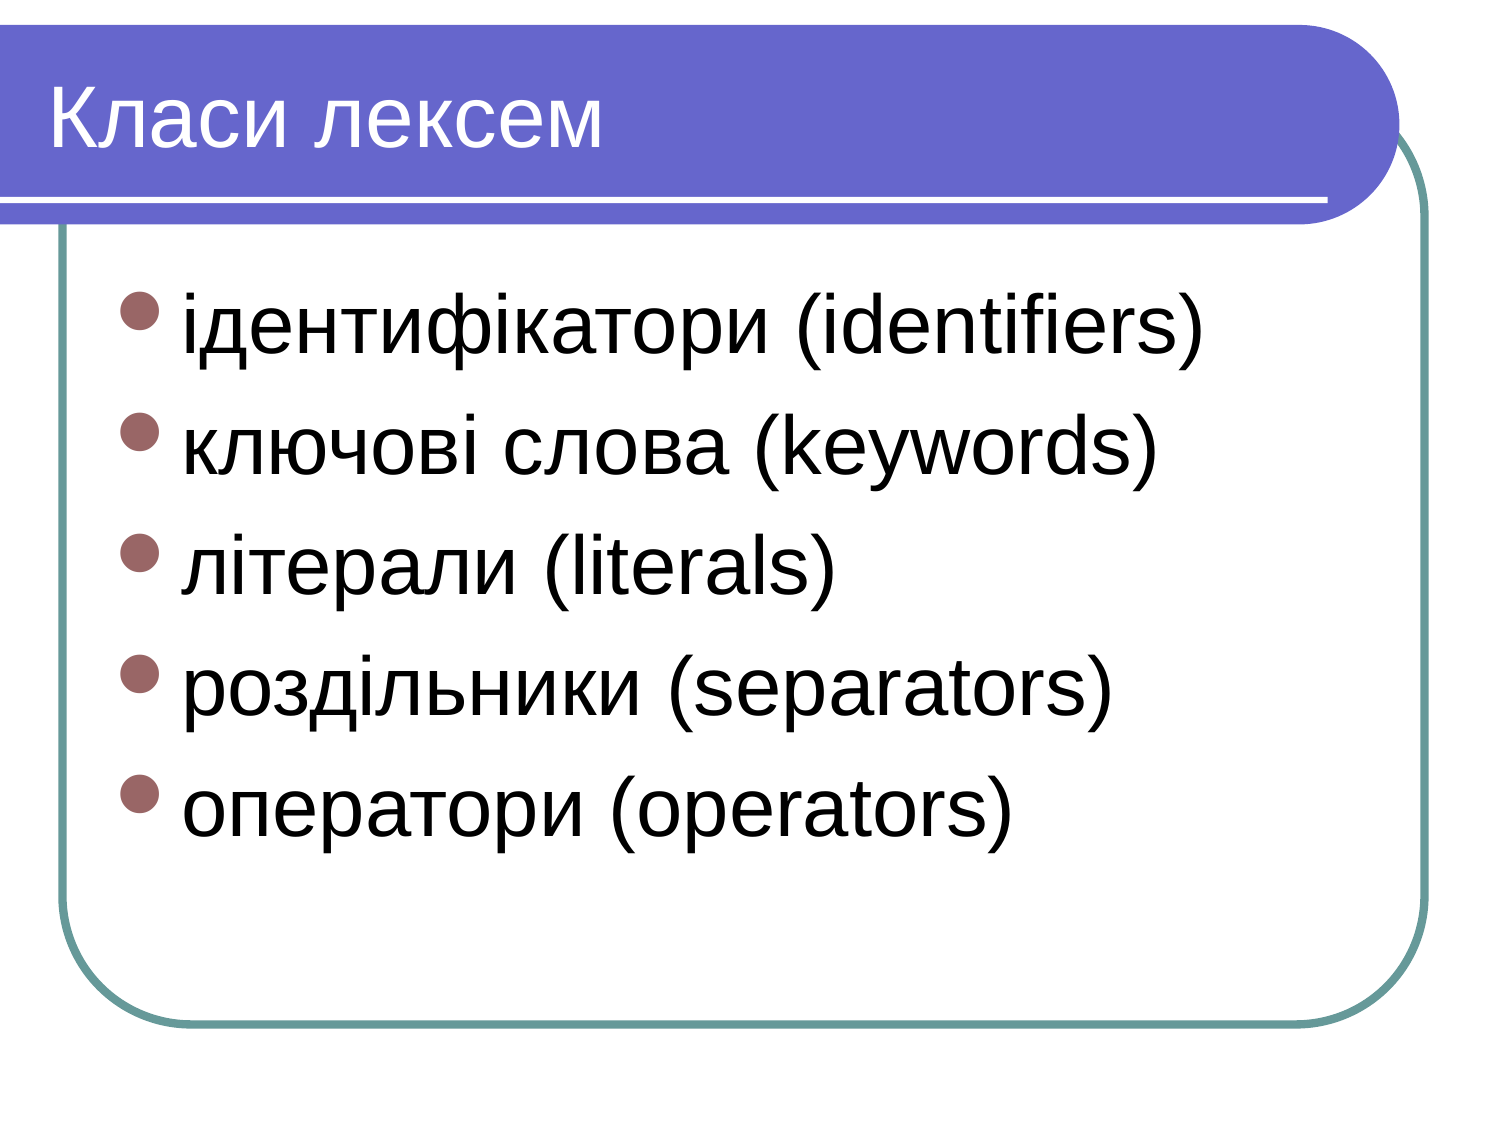

Класи лексем
ідентифікатори (identifiers)
ключові слова (keywords)
літерали (literals)
роздільники (separators)
оператори (operators)